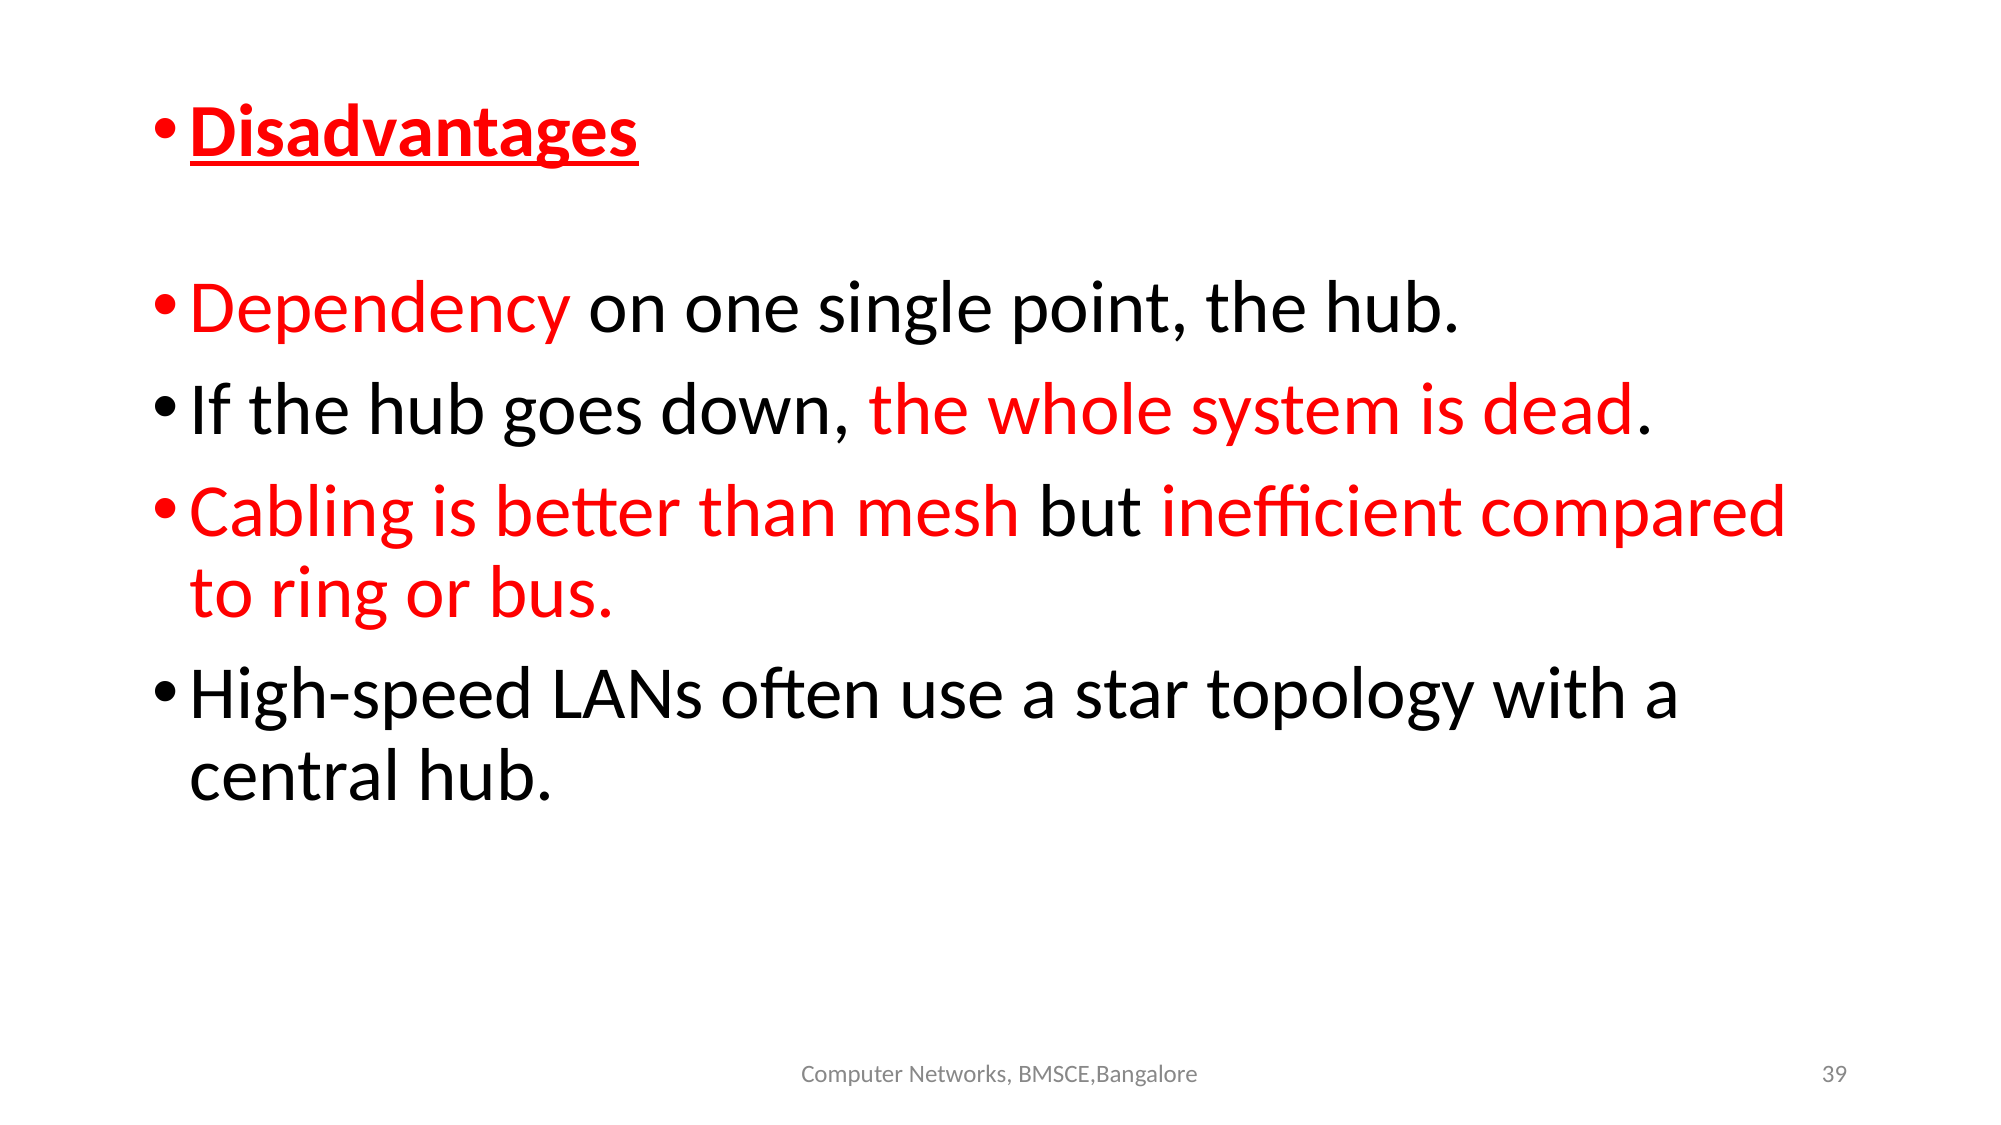

Disadvantages

Dependency on one single point, the hub.
If the hub goes down, the whole system is dead.
Cabling is better than mesh but inefficient compared to ring or bus.
High-speed LANs often use a star topology with a central hub.

Computer Networks, BMSCE,Bangalore
39